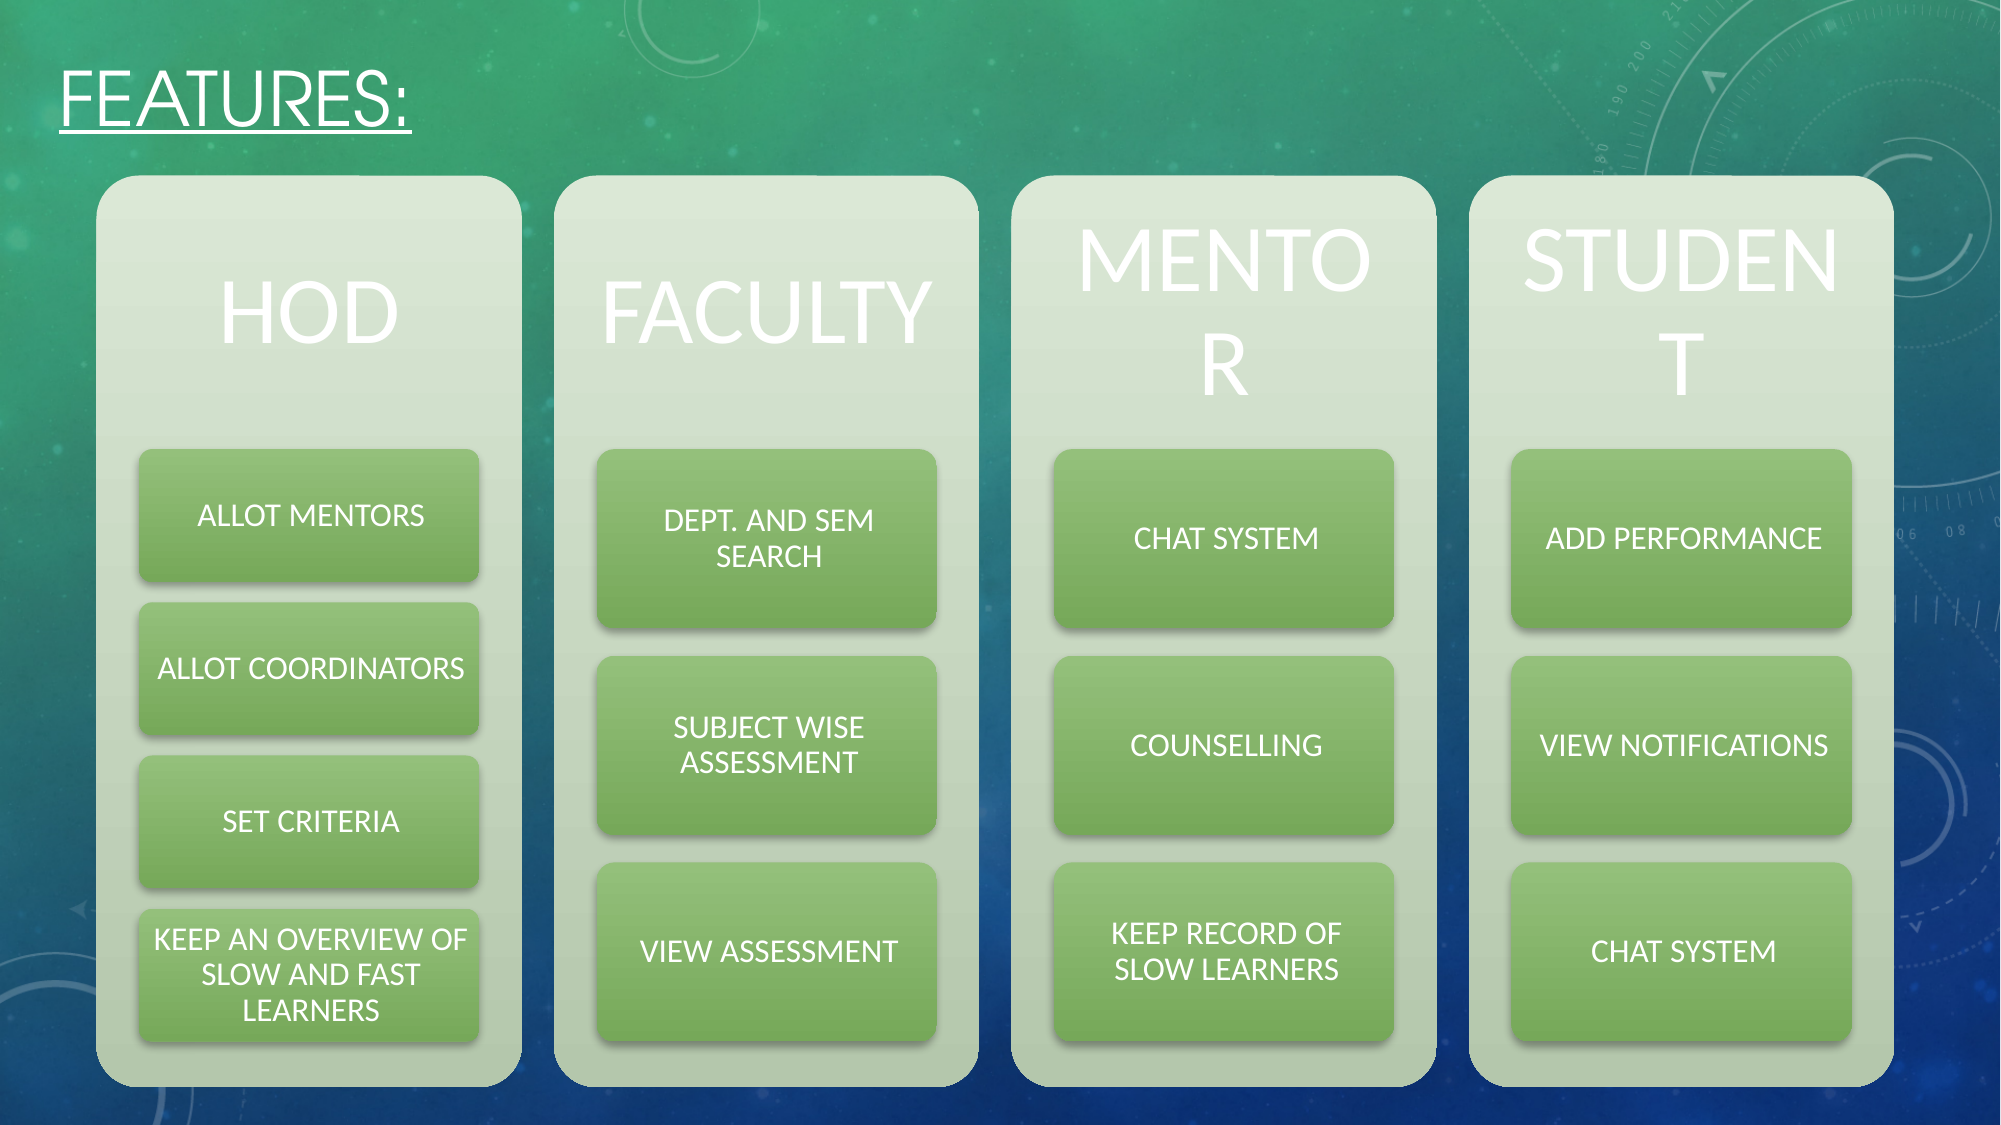

# FEATURES:
HOD
ALLOT MENTORS
ALLOT COORDINATORS
SET CRITERIA
KEEP AN OVERVIEW OF SLOW AND FAST LEARNERS
FACULTY
DEPT. AND SEM SEARCH
SUBJECT WISE ASSESSMENT
VIEW ASSESSMENT
MENTOR
CHAT SYSTEM
COUNSELLING
KEEP RECORD OF SLOW LEARNERS
STUDENT
ADD PERFORMANCE
VIEW NOTIFICATIONS
CHAT SYSTEM